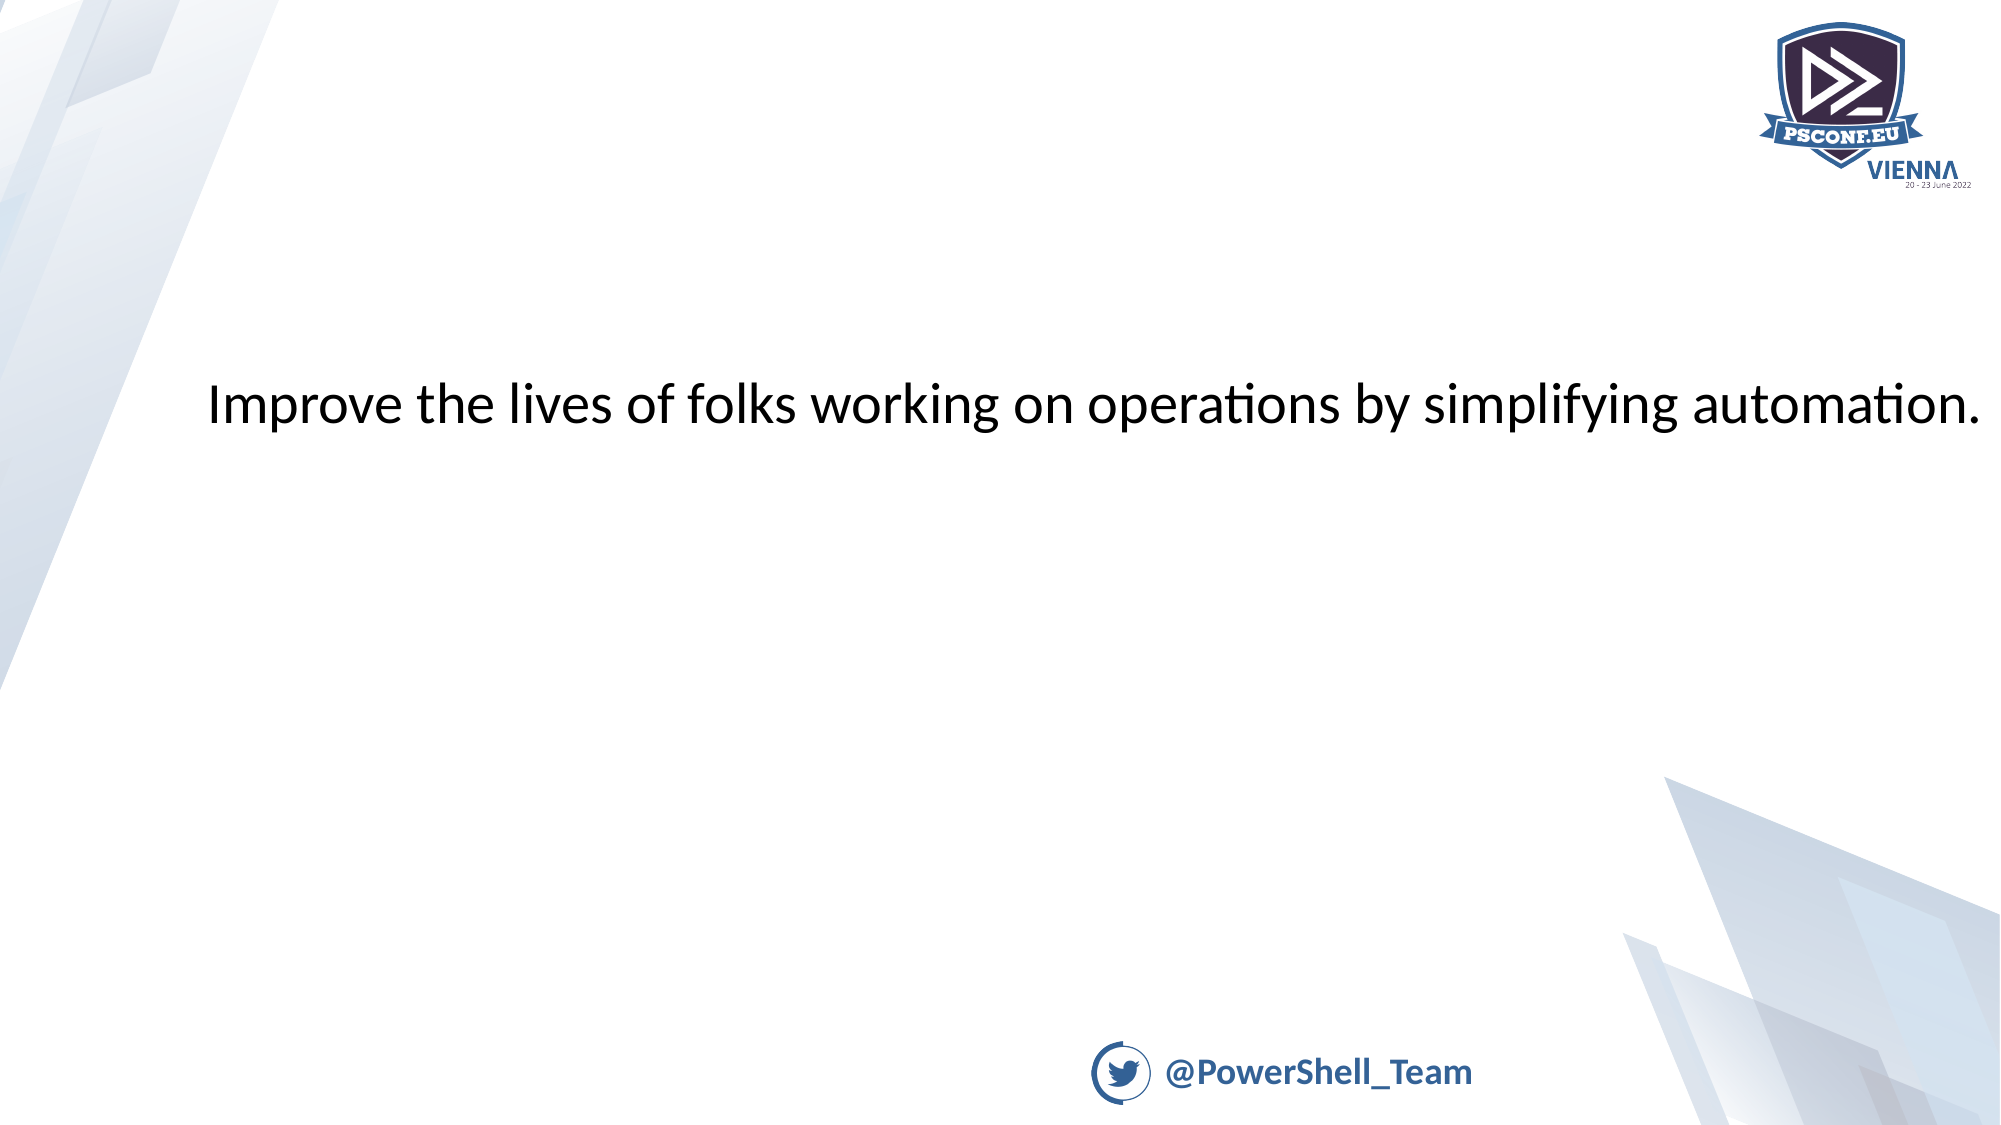

Improve the lives of folks working on operations by simplifying automation.